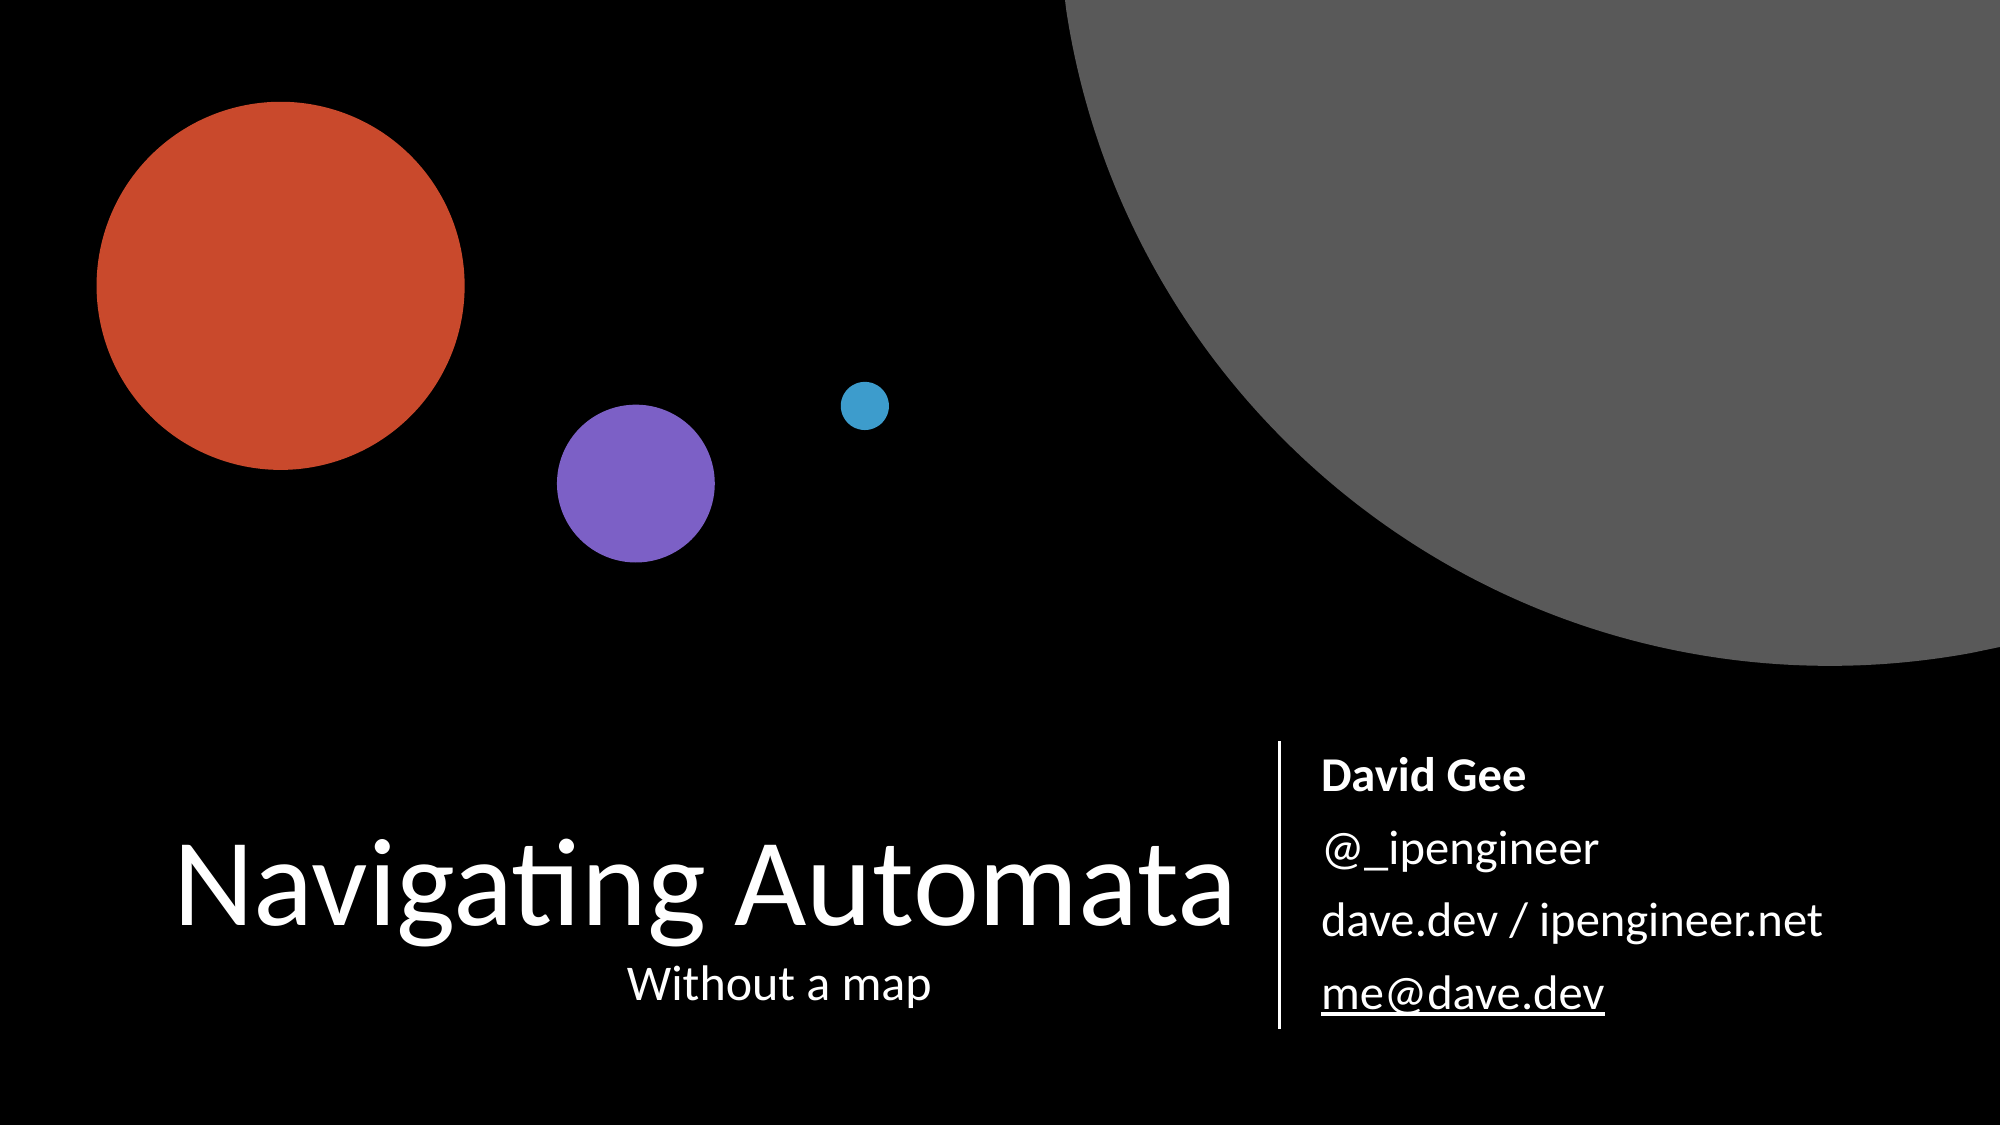

# Navigating Automata
David Gee
@_ipengineer
dave.dev / ipengineer.net
me@dave.dev
Without a map